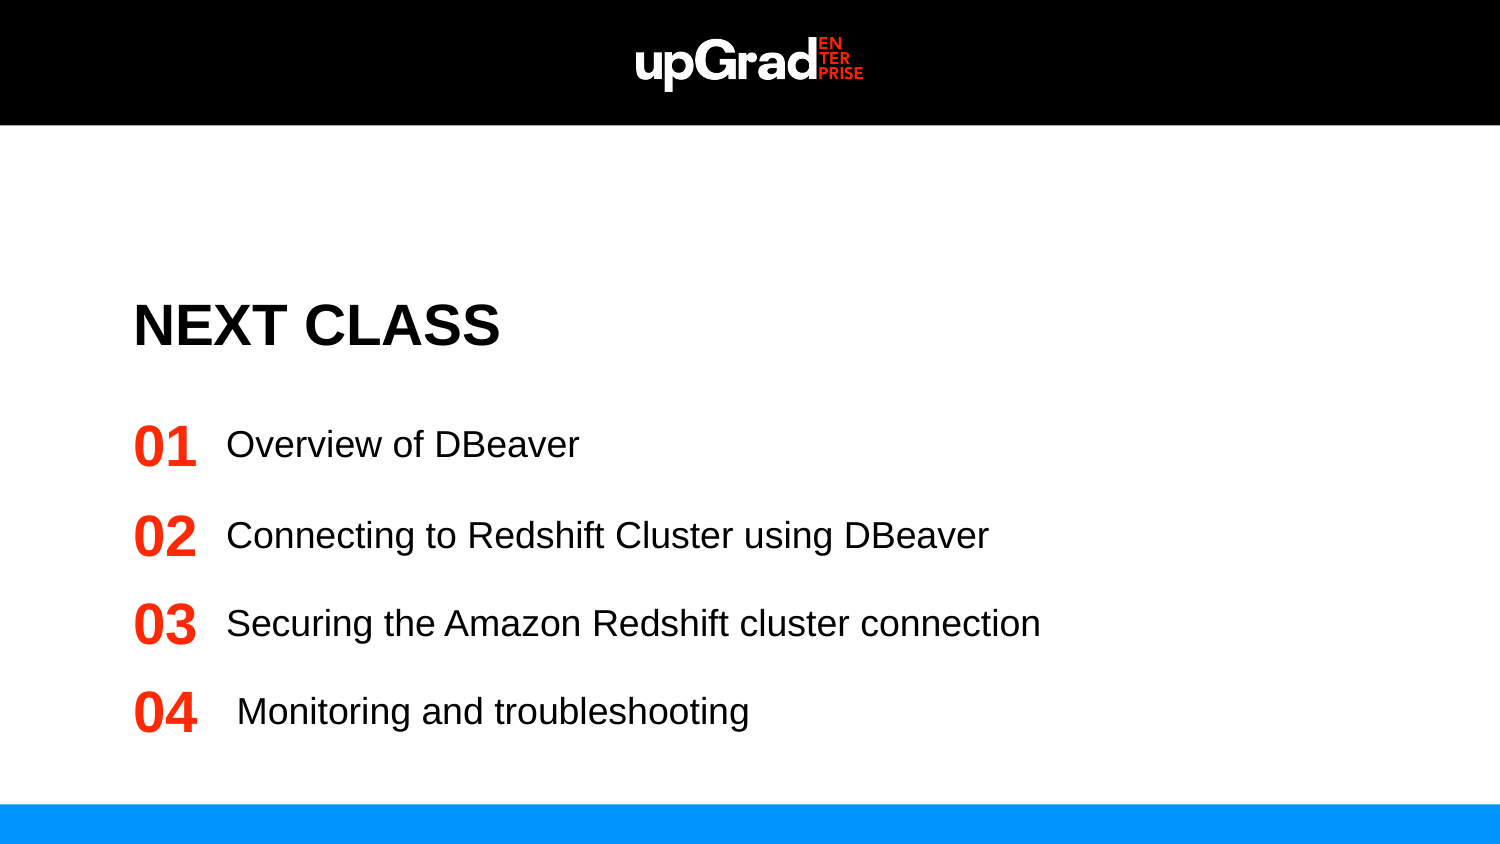

NEXT CLASS
01
Overview of DBeaver
02
Connecting to Redshift Cluster using DBeaver
03
Securing the Amazon Redshift cluster connection
04
 Monitoring and troubleshooting